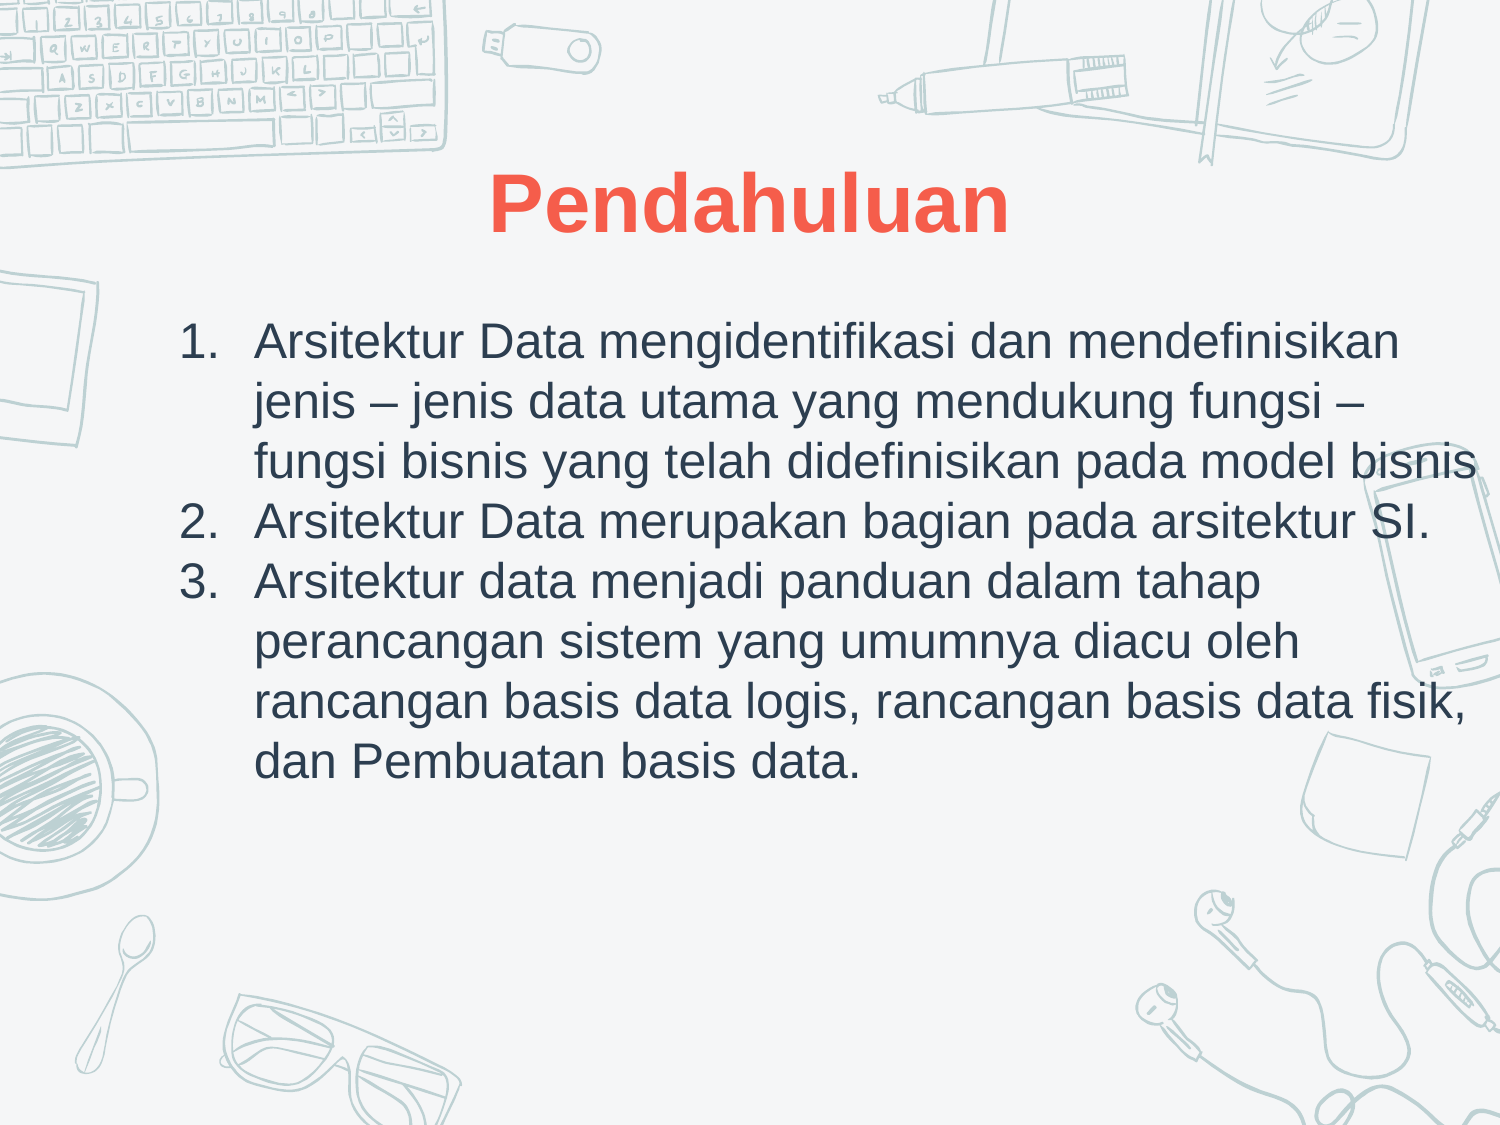

# Pendahuluan
Arsitektur Data mengidentifikasi dan mendefinisikan jenis – jenis data utama yang mendukung fungsi – fungsi bisnis yang telah didefinisikan pada model bisnis
Arsitektur Data merupakan bagian pada arsitektur SI.
Arsitektur data menjadi panduan dalam tahap perancangan sistem yang umumnya diacu oleh rancangan basis data logis, rancangan basis data fisik, dan Pembuatan basis data.